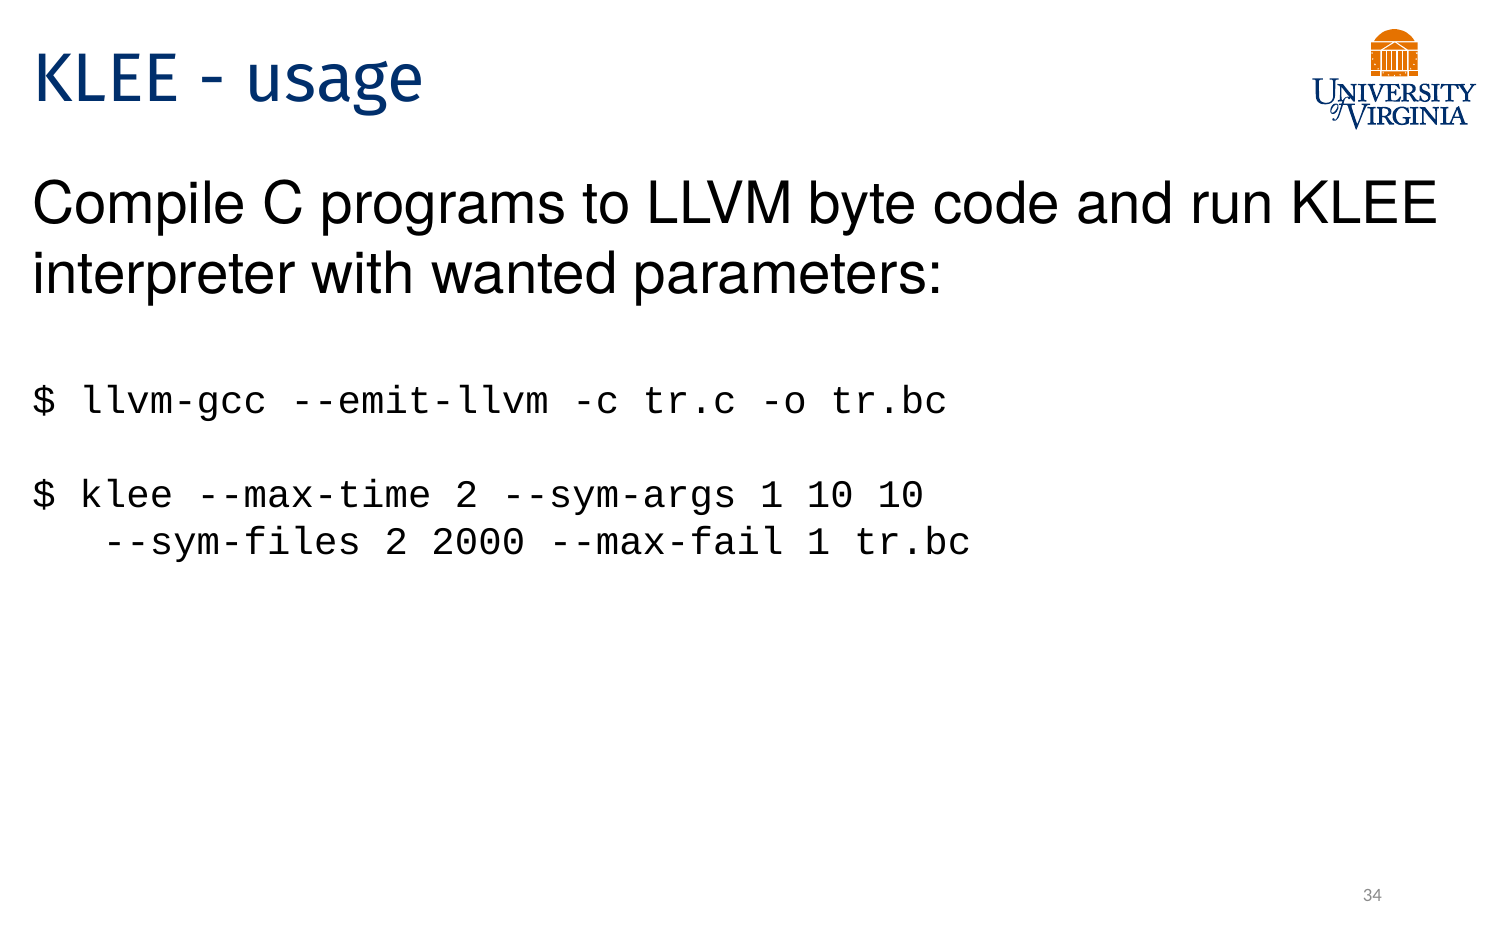

# KLEE - usage
Compile C programs to LLVM byte code and run KLEE interpreter with wanted parameters:
$ llvm-gcc --emit-llvm -c tr.c -o tr.bc
$ klee --max-time 2 --sym-args 1 10 10
   --sym-files 2 2000 --max-fail 1 tr.bc
34